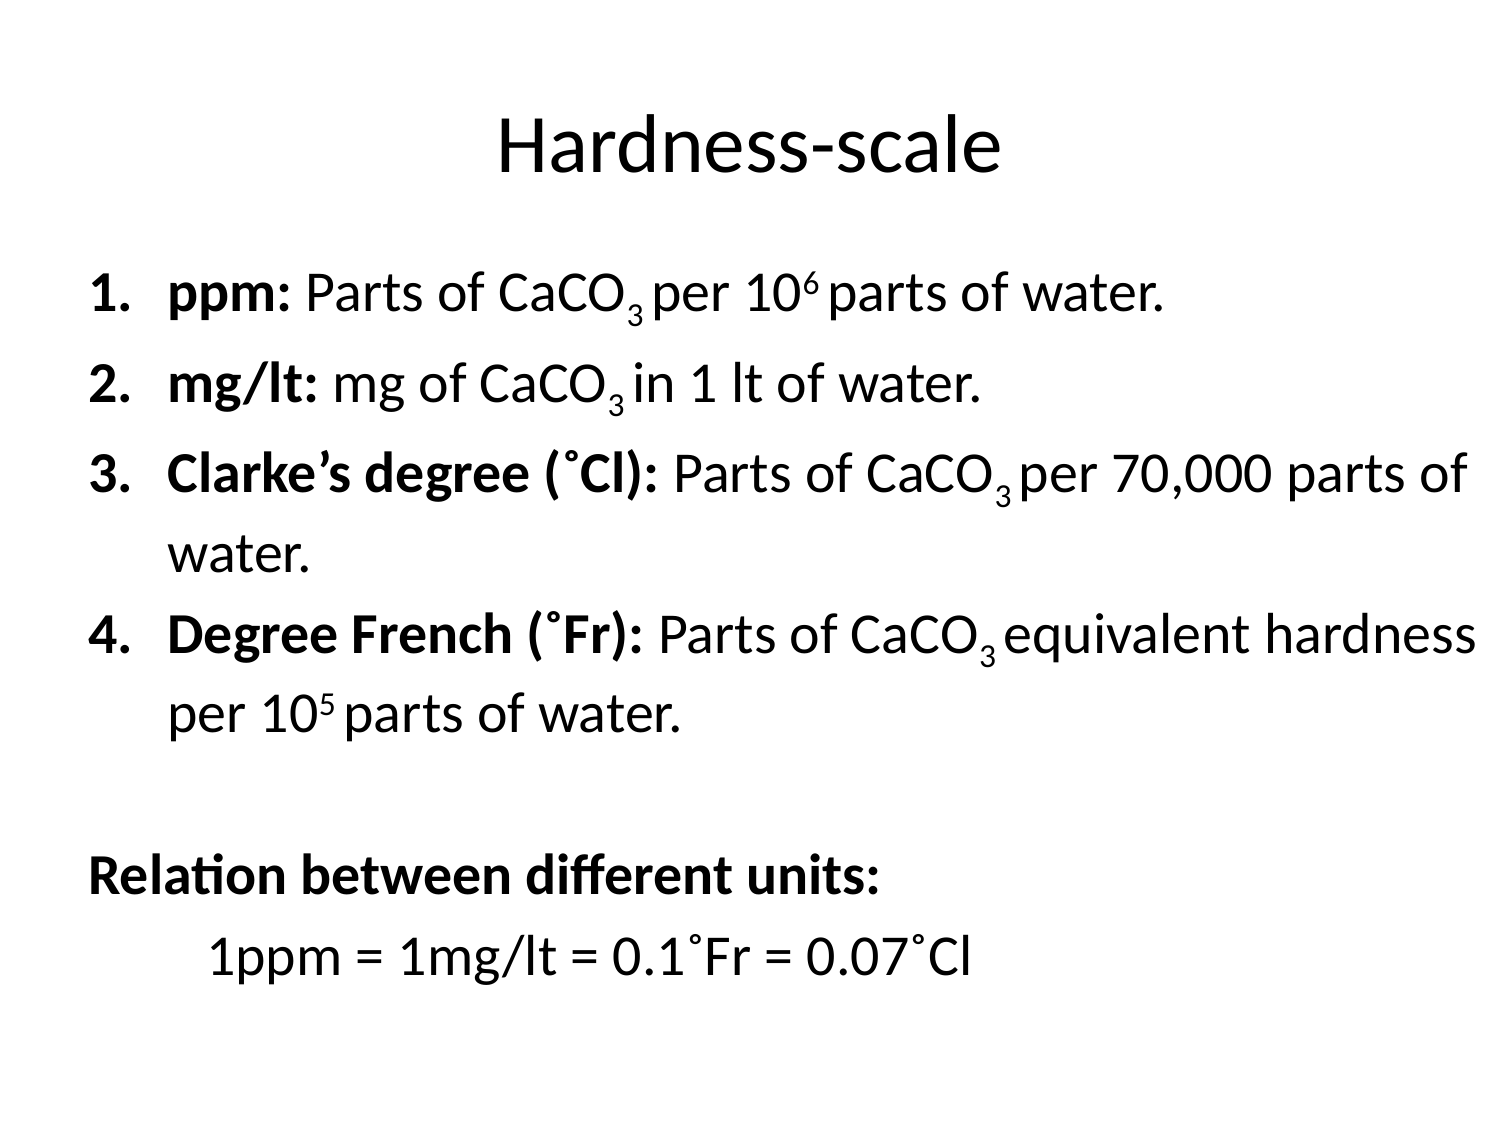

# Hardness-scale
ppm: Parts of CaCO3 per 106 parts of water.
mg/lt: mg of CaCO3 in 1 lt of water.
Clarke’s degree (˚Cl): Parts of CaCO3 per 70,000 parts of water.
Degree French (˚Fr): Parts of CaCO3 equivalent hardness per 105 parts of water.

Relation between different units:
		     1ppm = 1mg/lt = 0.1˚Fr = 0.07˚Cl